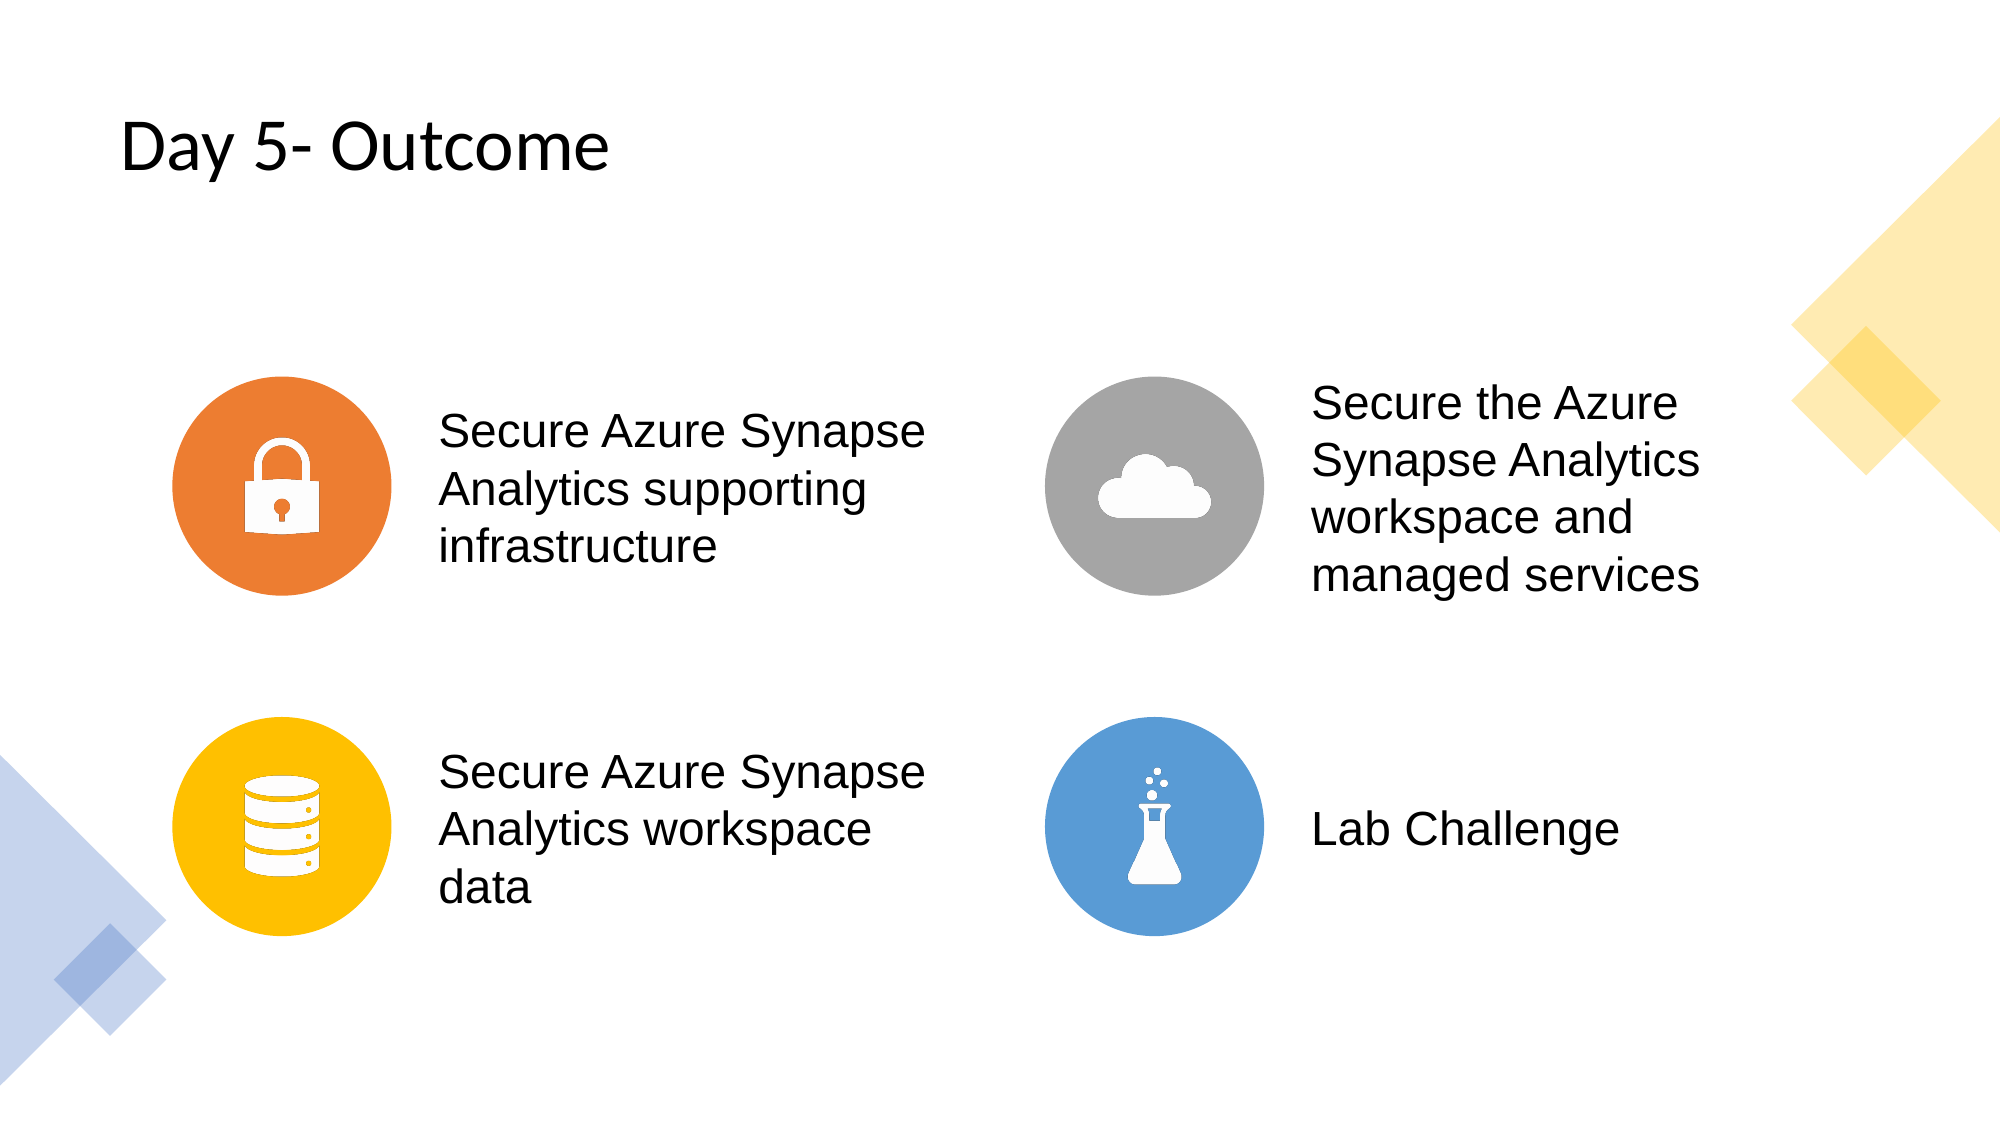

# Day 5- Outcome

Secure Azure Synapse Analytics supporting infrastructure

Secure the Azure Synapse Analytics workspace and managed services

Secure Azure Synapse Analytics workspace data

Lab Challenge